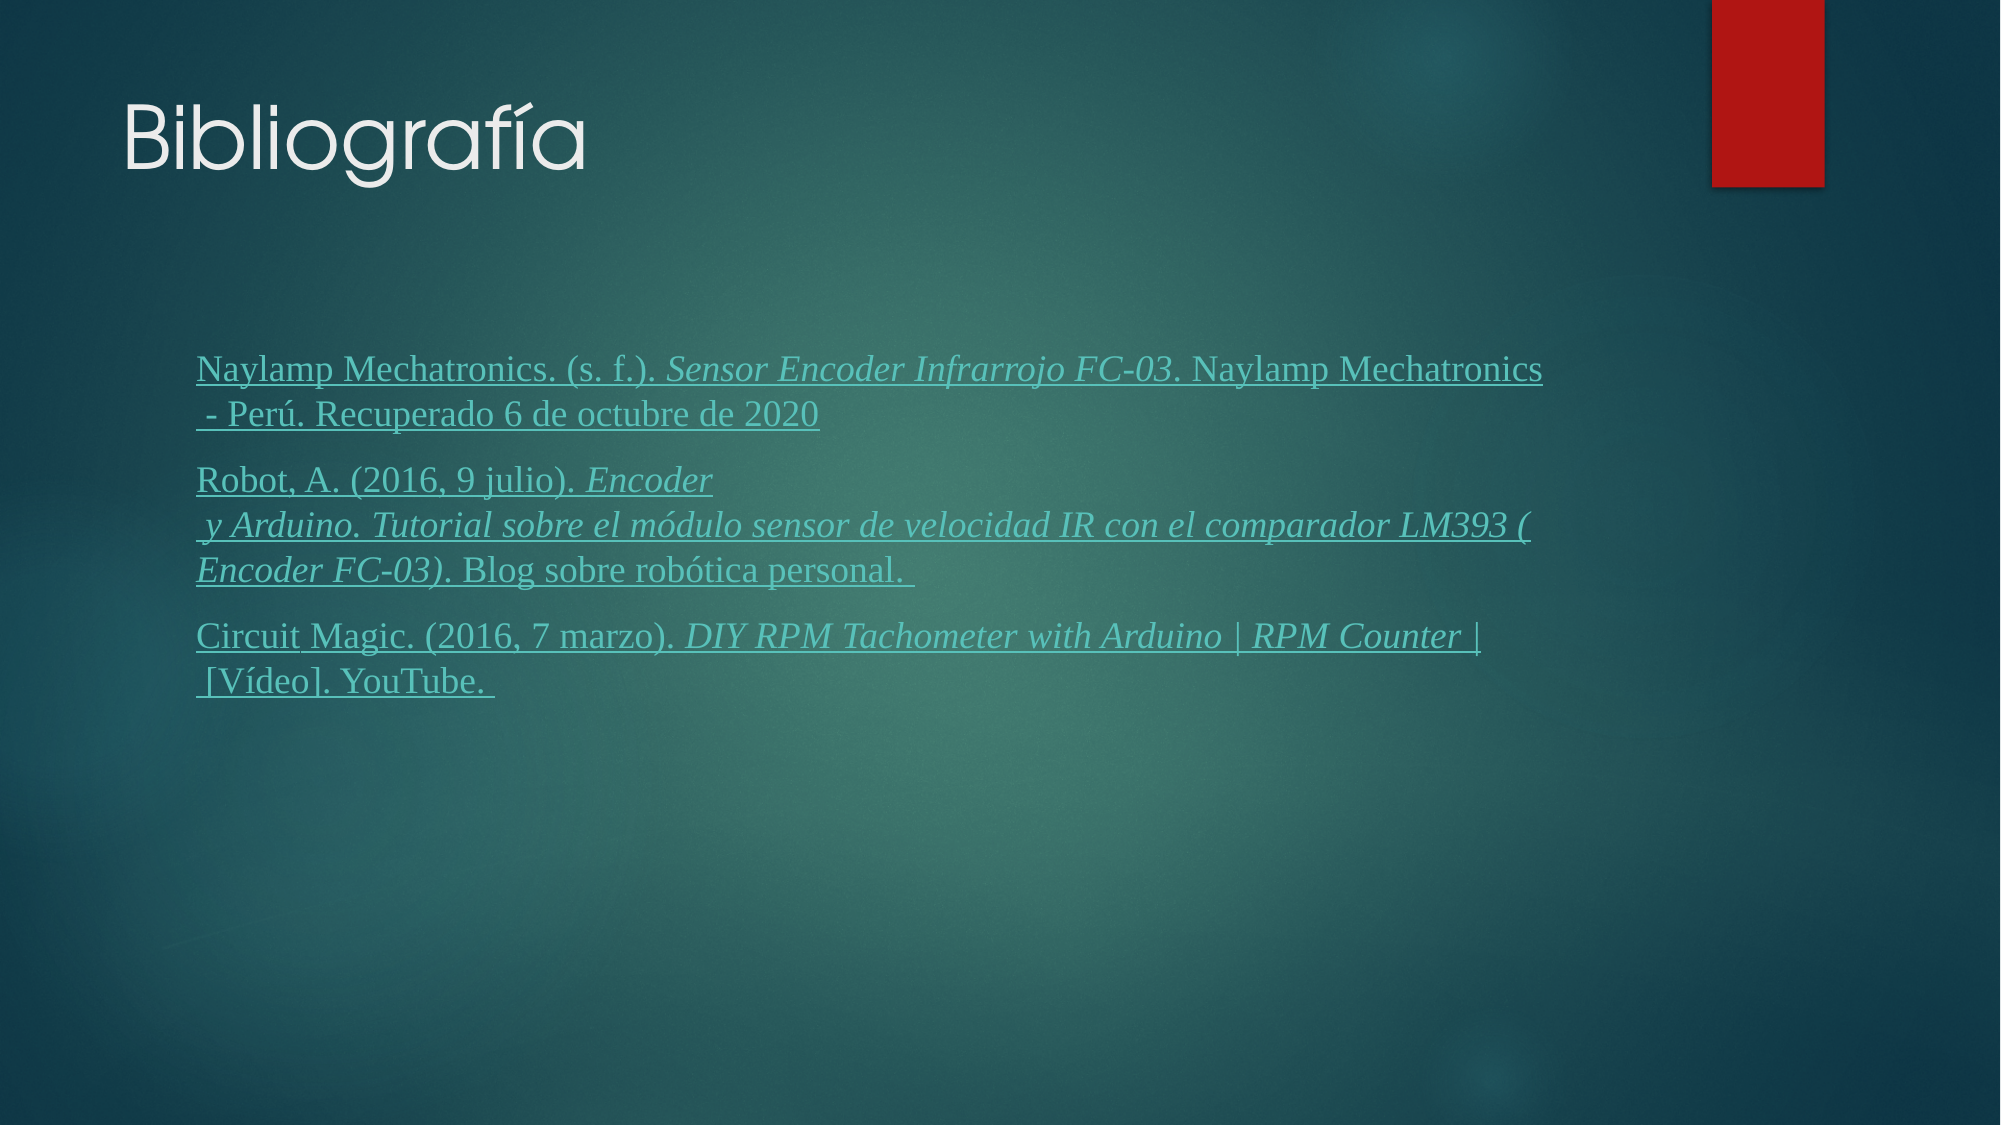

# Bibliografía
Naylamp Mechatronics. (s. f.). Sensor Encoder Infrarrojo FC-03. Naylamp Mechatronics - Perú. Recuperado 6 de octubre de 2020
Robot, A. (2016, 9 julio). Encoder y Arduino. Tutorial sobre el módulo sensor de velocidad IR con el comparador LM393 (Encoder FC-03). Blog sobre robótica personal.
Circuit Magic. (2016, 7 marzo). DIY RPM Tachometer with Arduino | RPM Counter | [Vídeo]. YouTube.